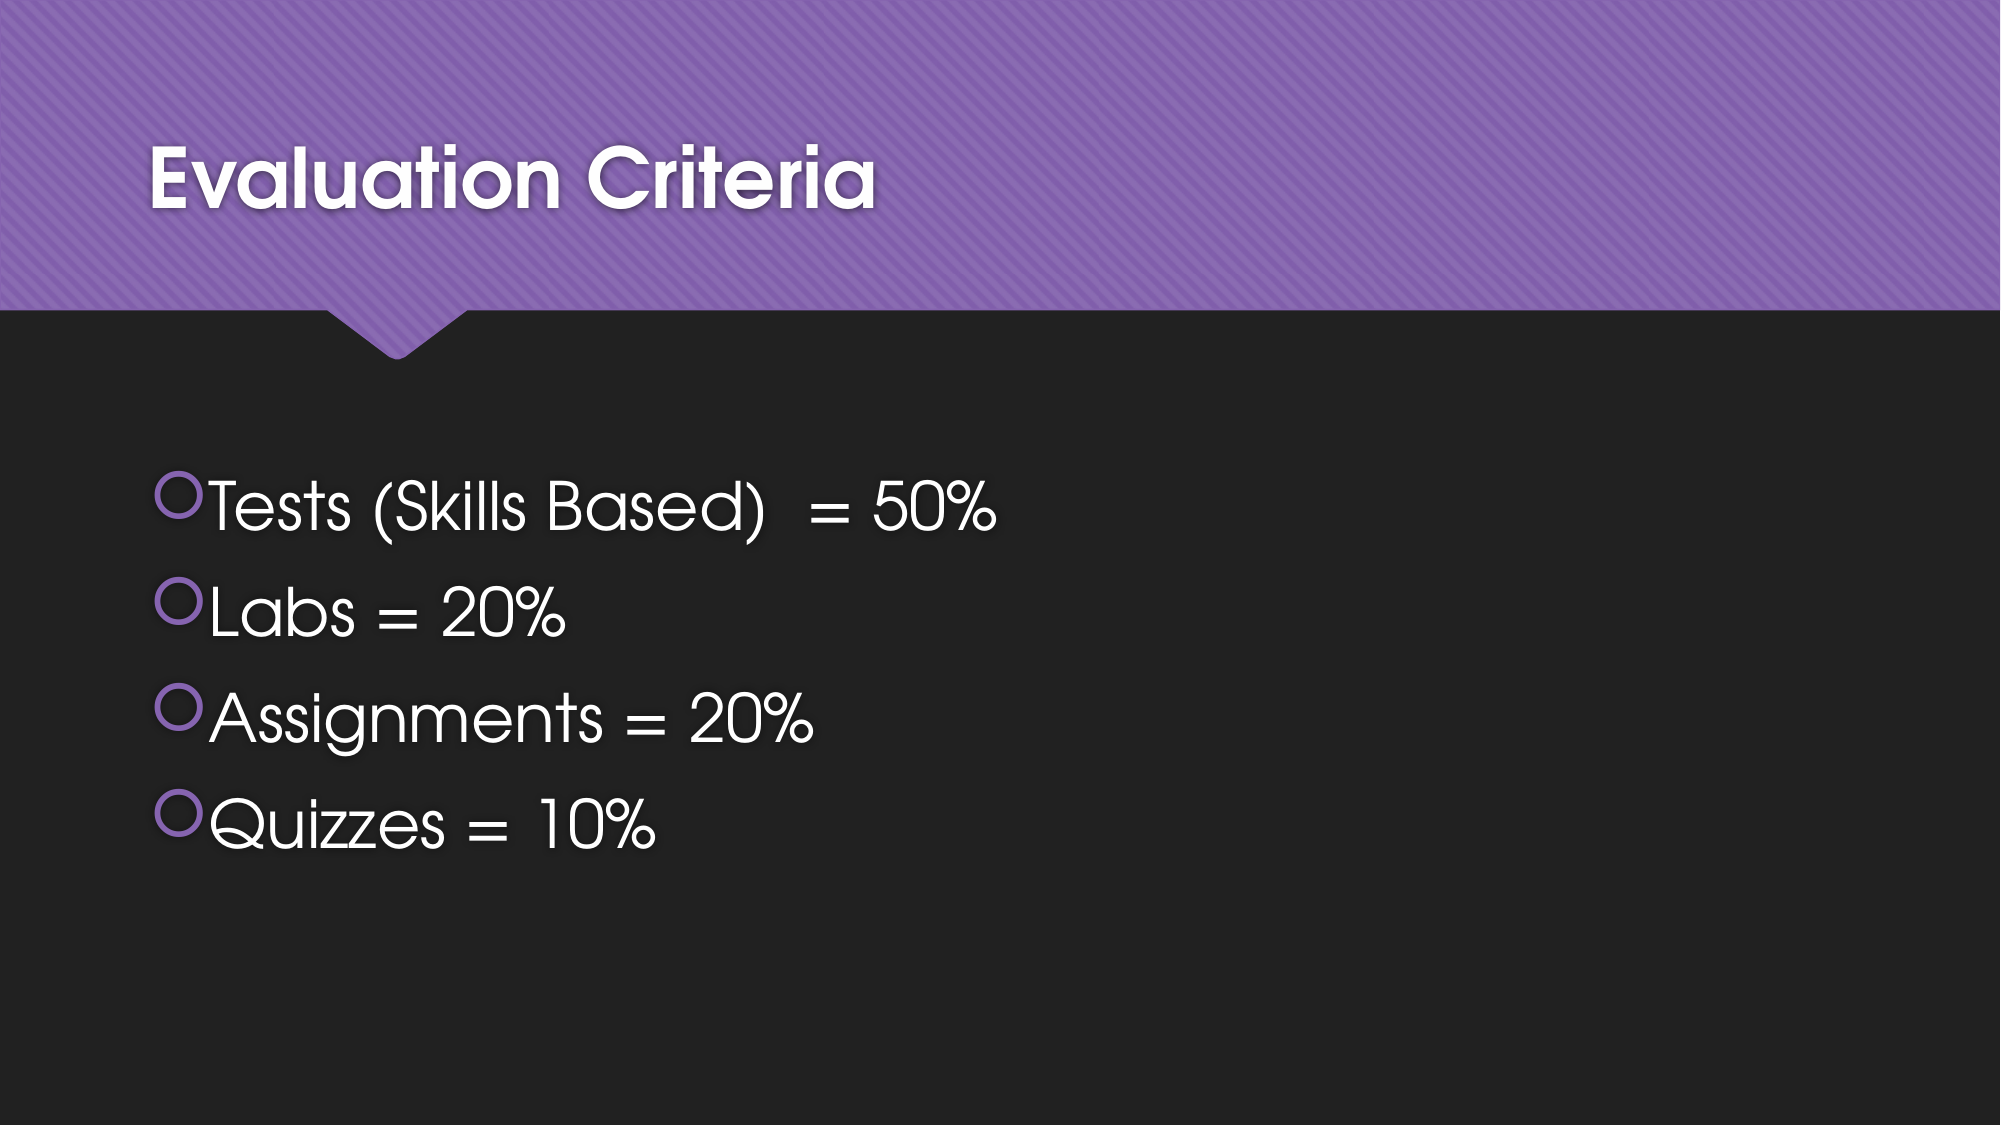

# Evaluation Criteria
Tests (Skills Based)  = 50%
Labs = 20%
Assignments = 20%
Quizzes = 10%